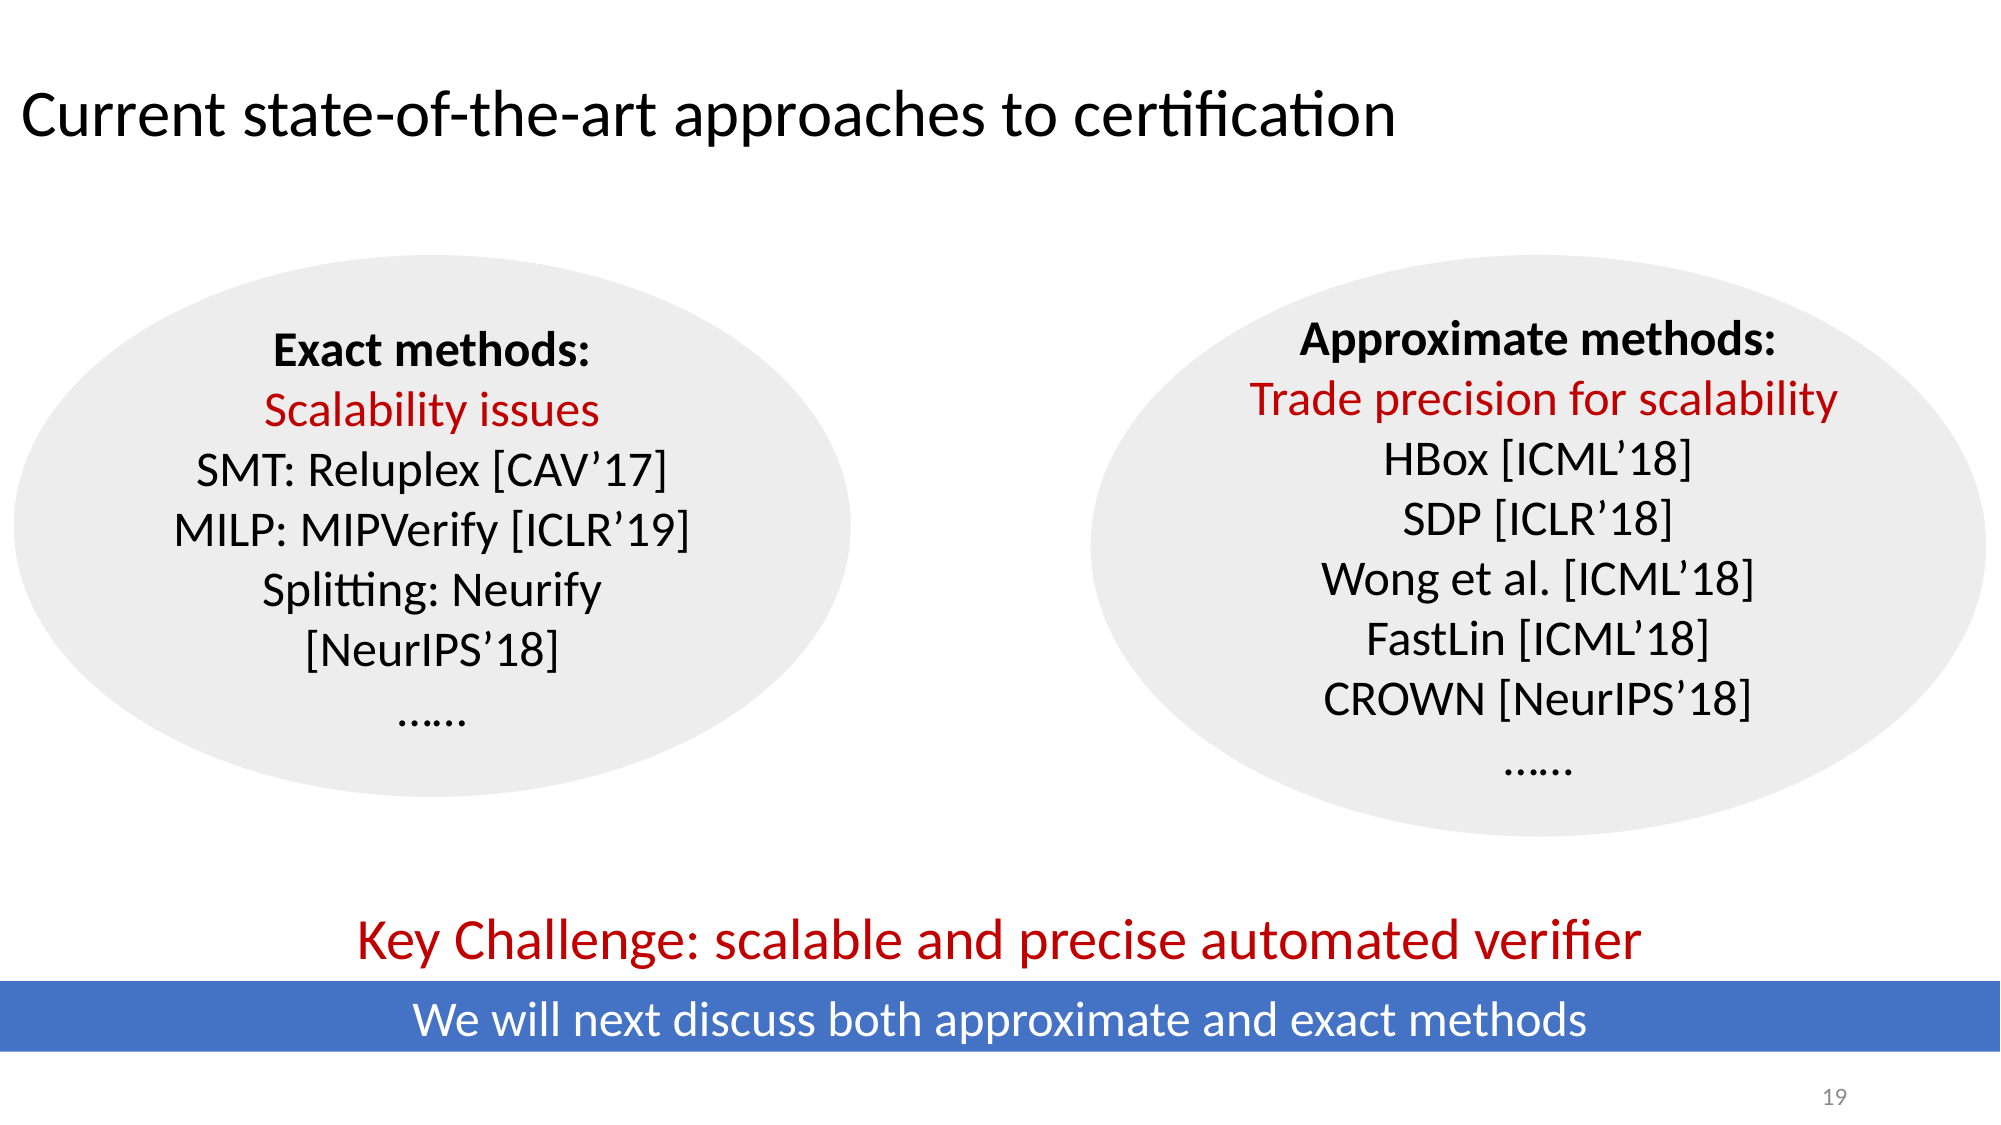

# Current state-of-the-art approaches to certification
Approximate methods:
 Trade precision for scalability
HBox [ICML’18]
SDP [ICLR’18]
Wong et al. [ICML’18]
FastLin [ICML’18]
CROWN [NeurIPS’18]
……
Exact methods:
Scalability issues
SMT: Reluplex [CAV’17]
MILP: MIPVerify [ICLR’19]
Splitting: Neurify [NeurIPS’18]
……
Key Challenge: scalable and precise automated verifier
We will next discuss both approximate and exact methods
19